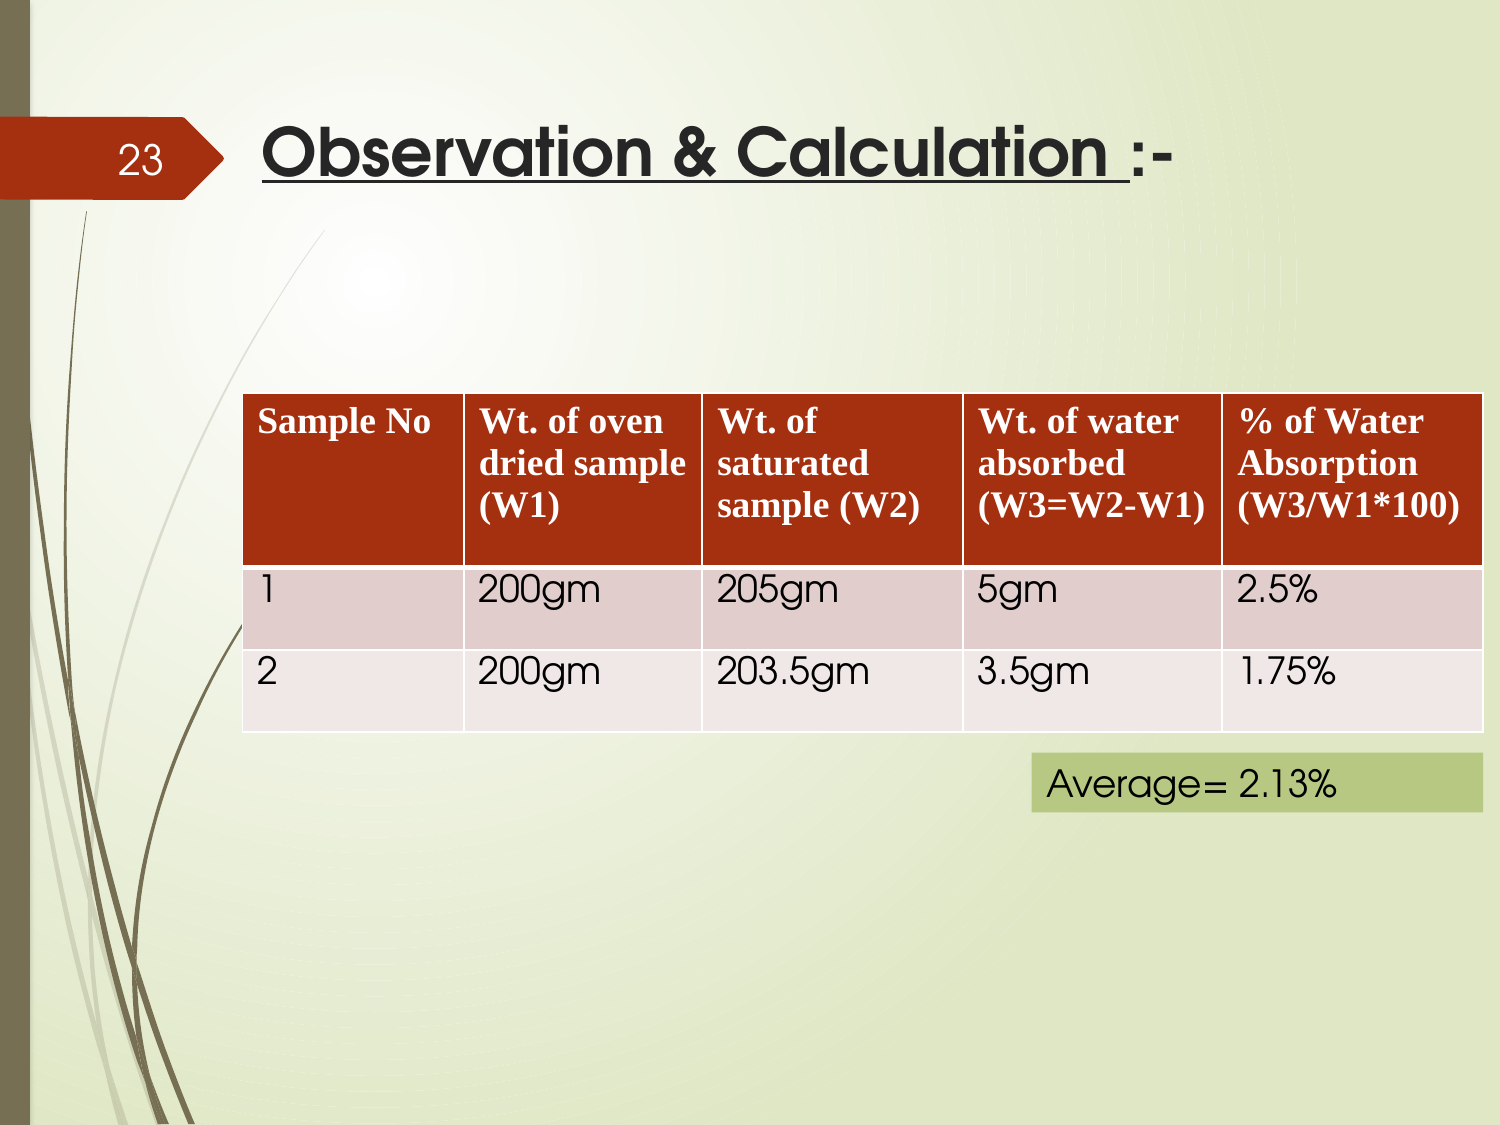

# Observation & Calculation :-
23
| Sample No | Wt. of oven dried sample (W1) | Wt. of saturated sample (W2) | Wt. of water absorbed (W3=W2-W1) | % of Water Absorption (W3/W1\*100) |
| --- | --- | --- | --- | --- |
| 1 | 200gm | 205gm | 5gm | 2.5% |
| 2 | 200gm | 203.5gm | 3.5gm | 1.75% |
Average= 2.13%